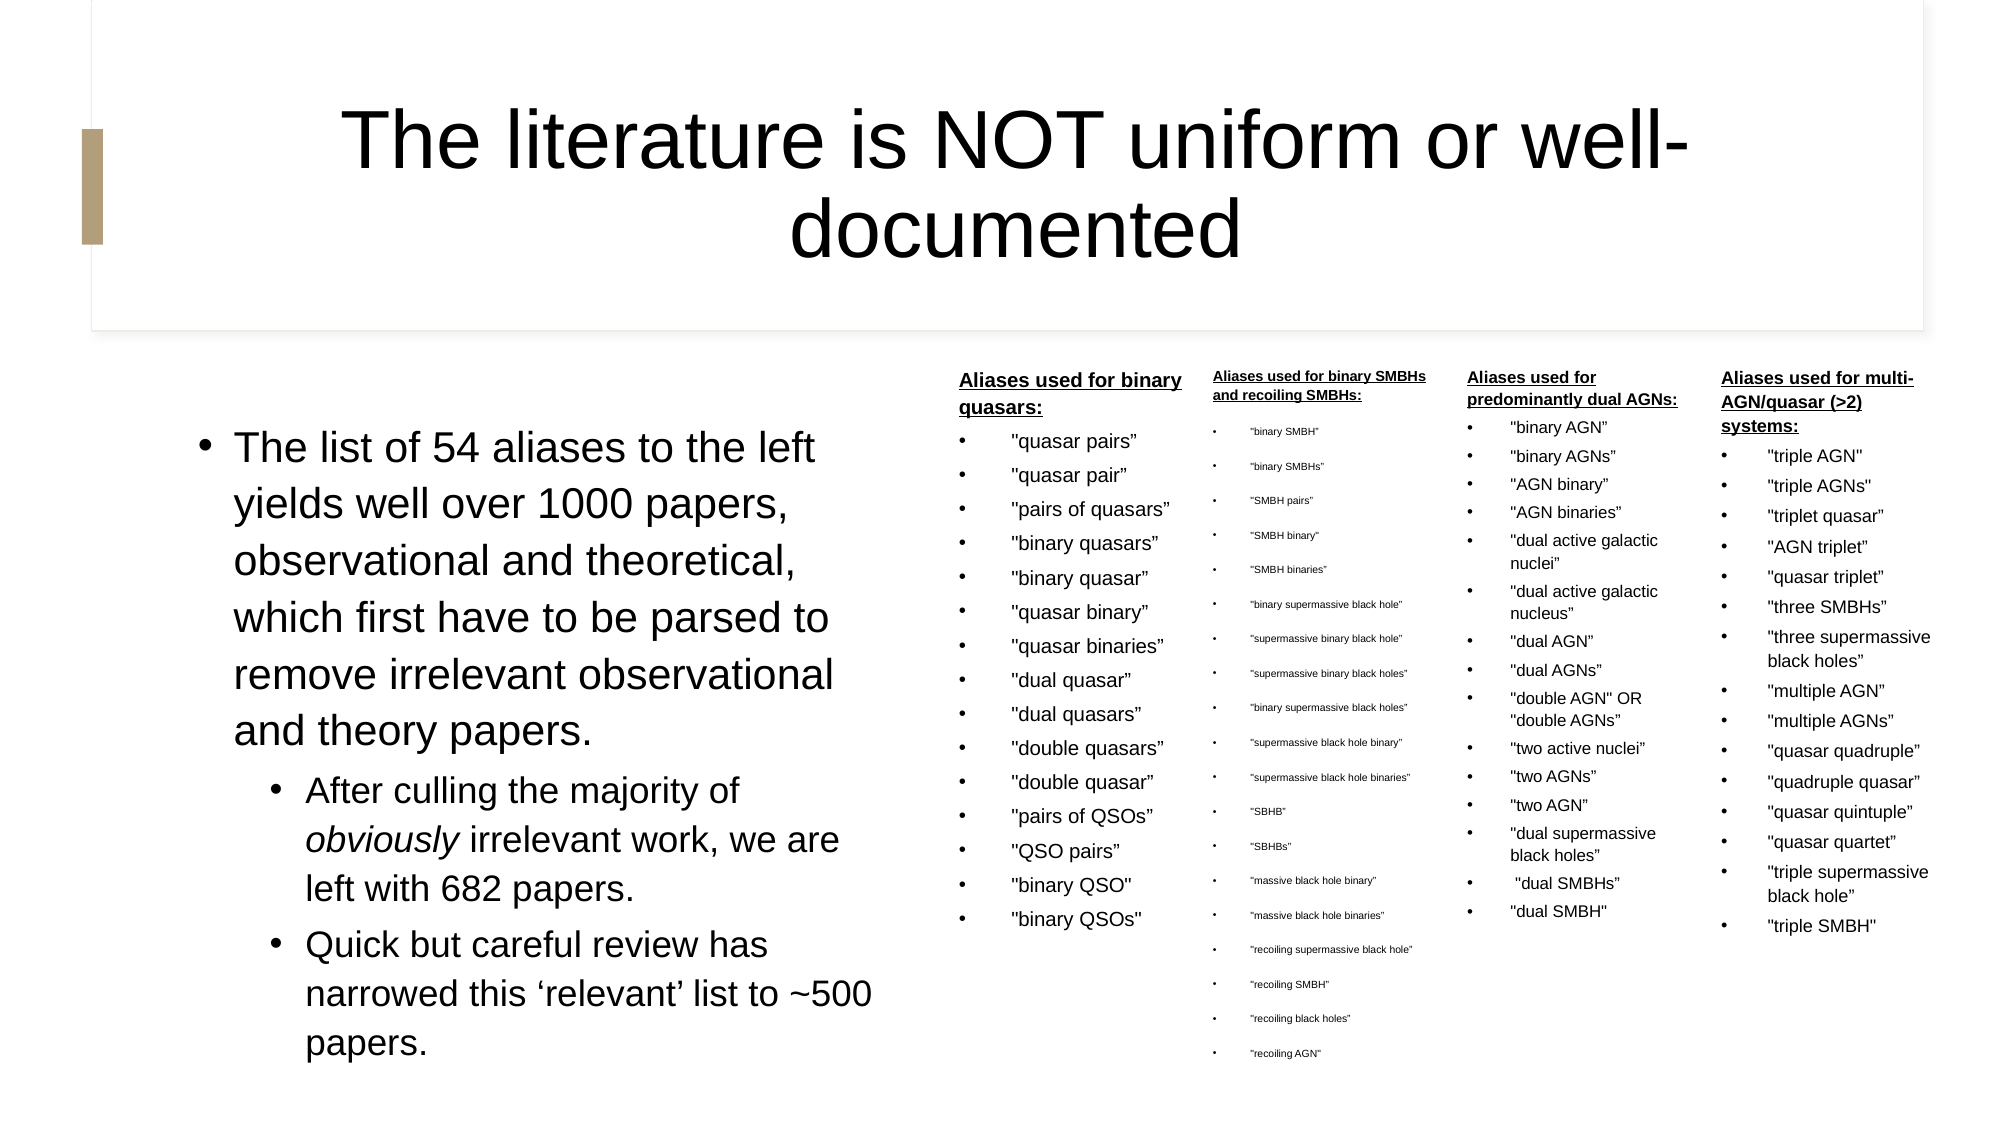

# The literature is NOT uniform or well-documented
Aliases used for binary quasars:
"quasar pairs”
"quasar pair”
"pairs of quasars”
"binary quasars”
"binary quasar”
"quasar binary”
"quasar binaries”
"dual quasar”
"dual quasars”
"double quasars”
"double quasar”
"pairs of QSOs”
"QSO pairs”
"binary QSO"
"binary QSOs"
Aliases used for binary SMBHs and recoiling SMBHs:
"binary SMBH”
"binary SMBHs”
"SMBH pairs”
"SMBH binary"
"SMBH binaries”
"binary supermassive black hole”
"supermassive binary black hole”
"supermassive binary black holes”
"binary supermassive black holes”
"supermassive black hole binary”
"supermassive black hole binaries”
"SBHB”
"SBHBs”
"massive black hole binary”
"massive black hole binaries”
"recoiling supermassive black hole”
"recoiling SMBH”
"recoiling black holes”
"recoiling AGN"
Aliases used for predominantly dual AGNs:
"binary AGN”
"binary AGNs”
"AGN binary”
"AGN binaries”
"dual active galactic nuclei”
"dual active galactic nucleus”
"dual AGN”
"dual AGNs”
"double AGN" OR "double AGNs”
"two active nuclei”
"two AGNs”
"two AGN”
"dual supermassive black holes”
 "dual SMBHs”
"dual SMBH"
Aliases used for multi-AGN/quasar (>2) systems:
"triple AGN"
"triple AGNs"
"triplet quasar”
"AGN triplet”
"quasar triplet”
"three SMBHs”
"three supermassive black holes”
"multiple AGN”
"multiple AGNs”
"quasar quadruple”
"quadruple quasar”
"quasar quintuple”
"quasar quartet”
"triple supermassive black hole”
"triple SMBH"
The list of 54 aliases to the left yields well over 1000 papers, observational and theoretical, which first have to be parsed to remove irrelevant observational and theory papers.
After culling the majority of obviously irrelevant work, we are left with 682 papers.
Quick but careful review has narrowed this ‘relevant’ list to ~500 papers.